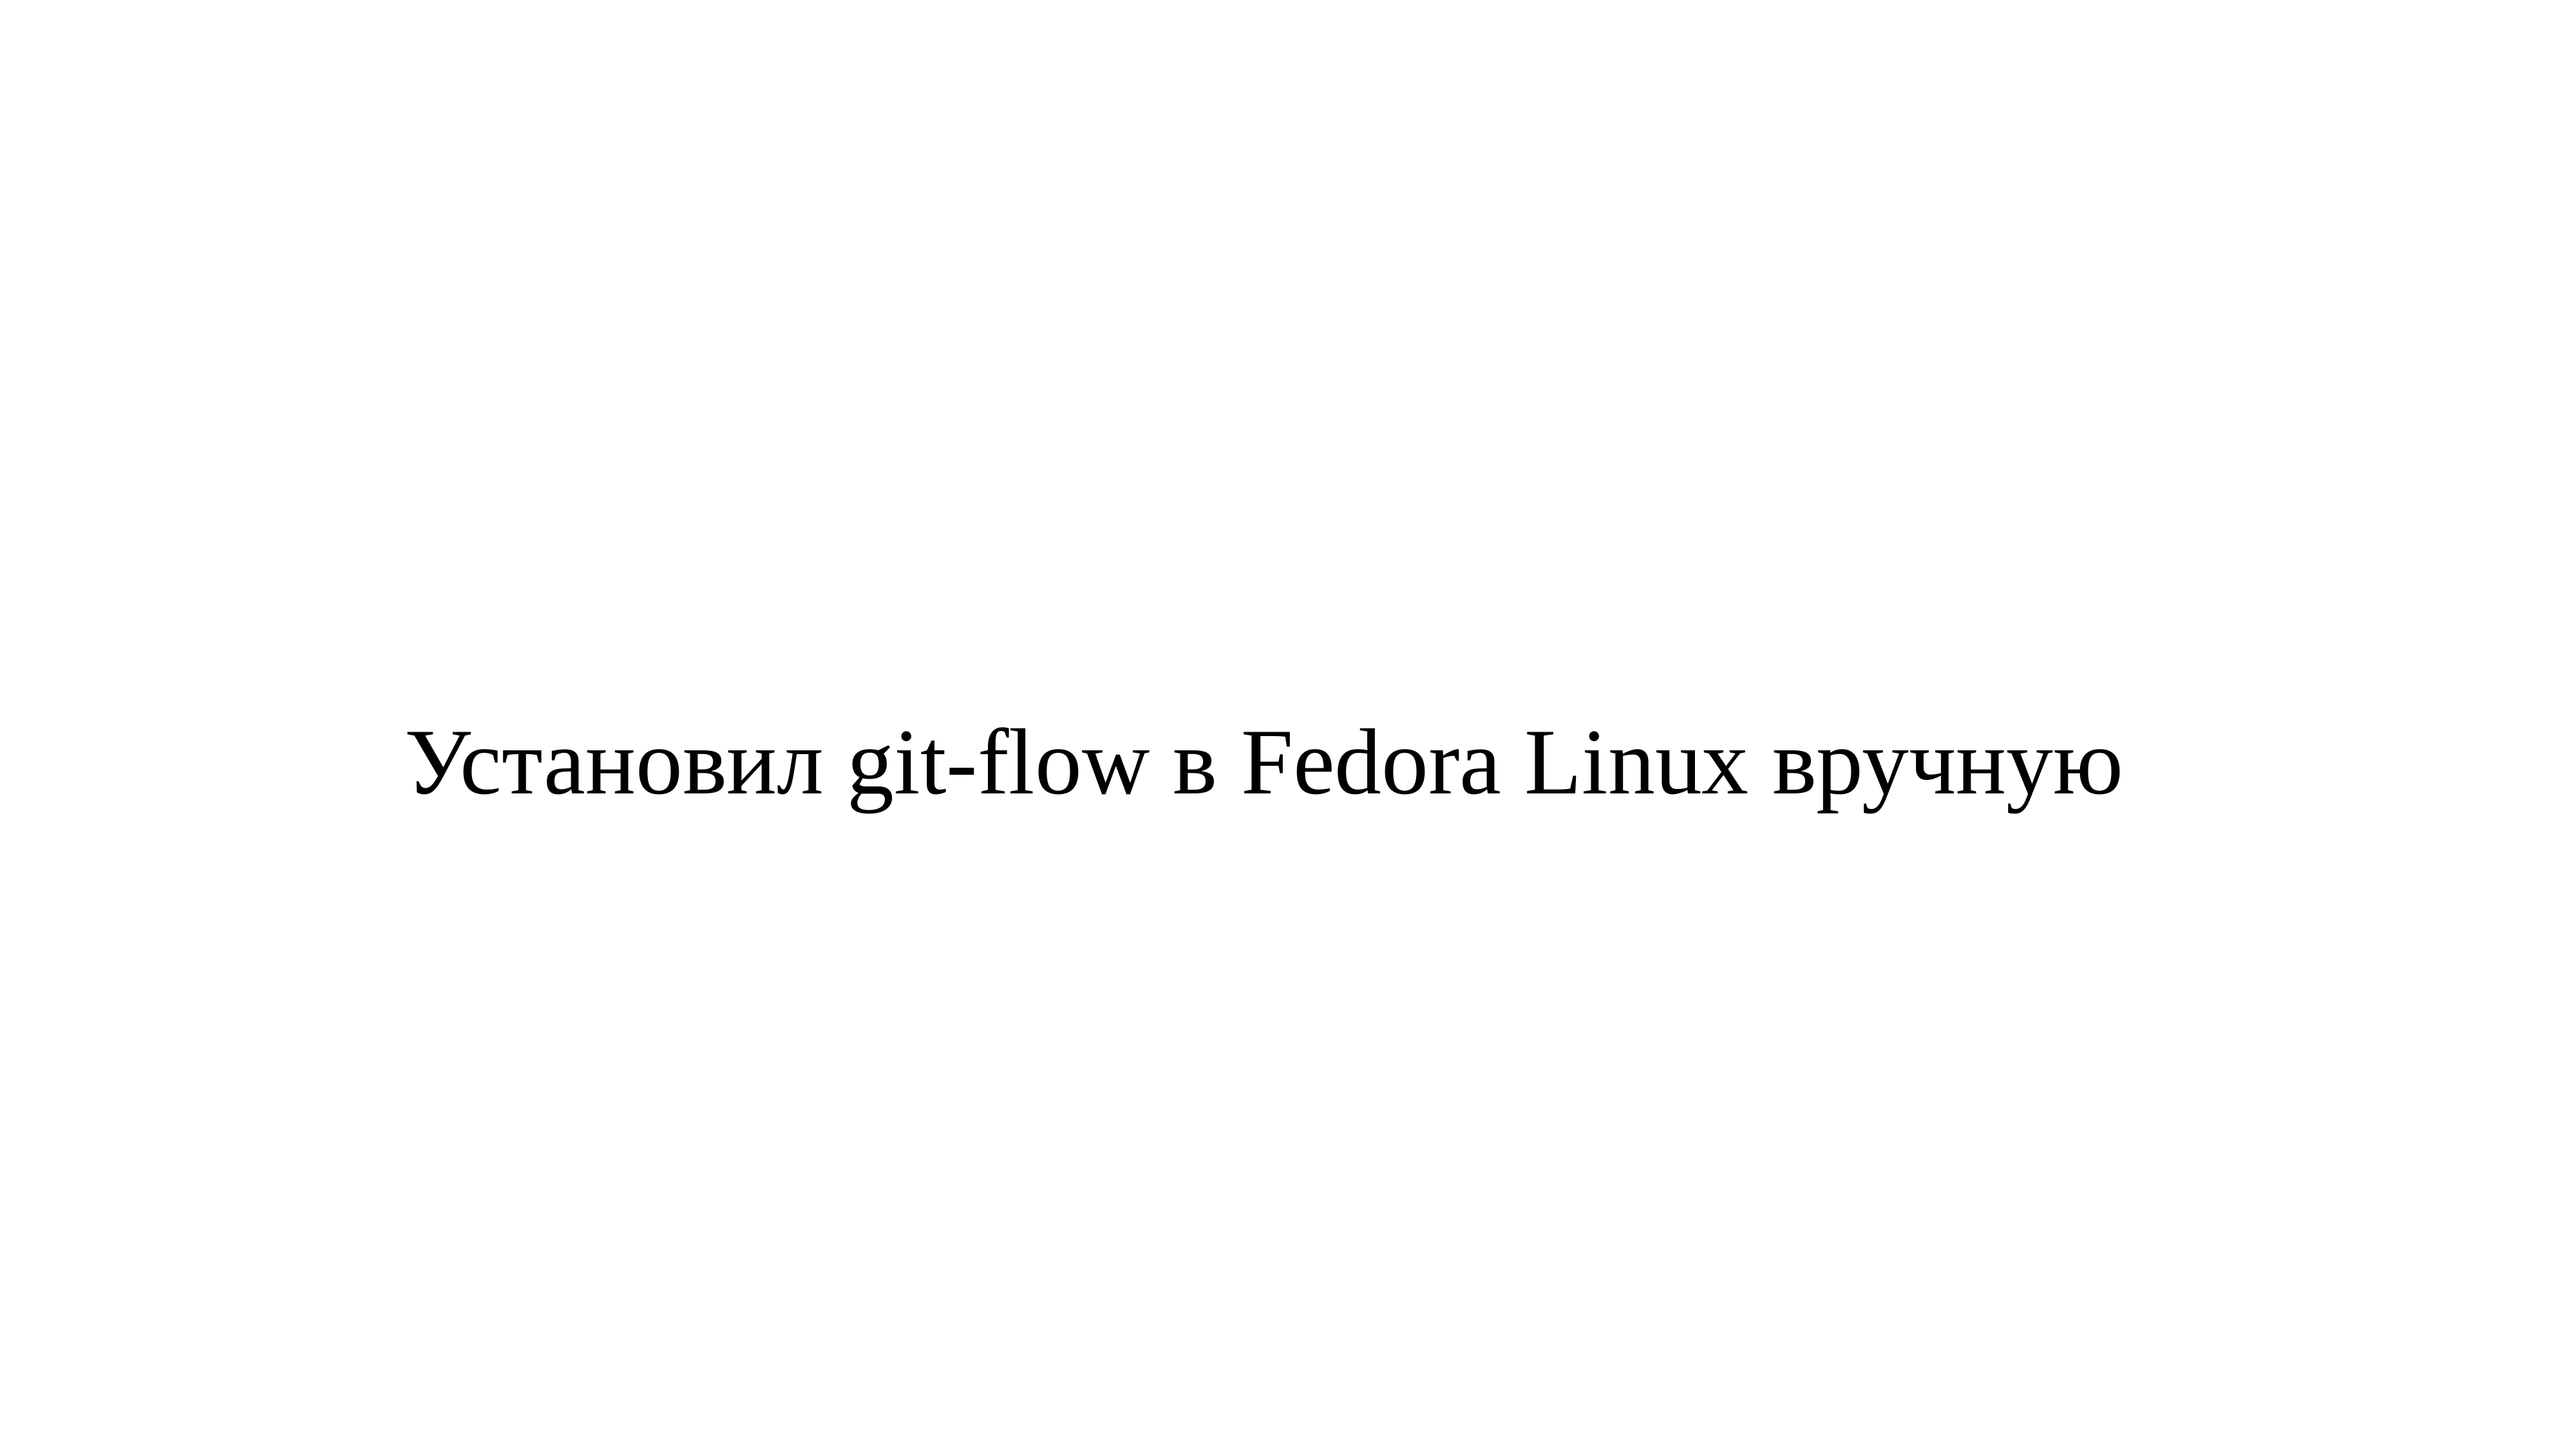

#

Установил git-flow в Fedora Linux вручную